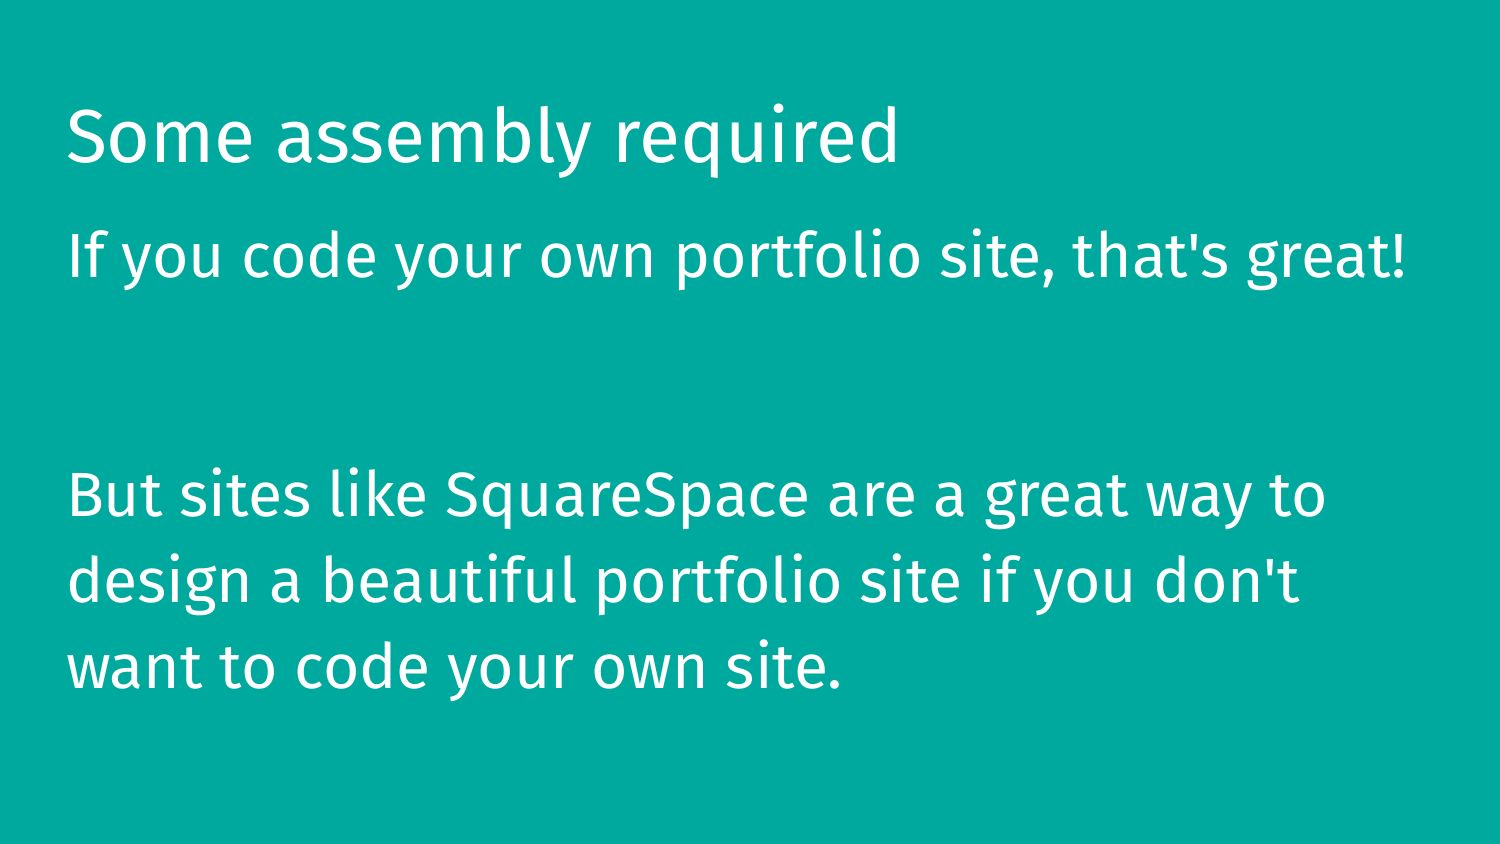

# Some assembly required
If you code your own portfolio site, that's great!

But sites like SquareSpace are a great way to design a beautiful portfolio site if you don't want to code your own site.